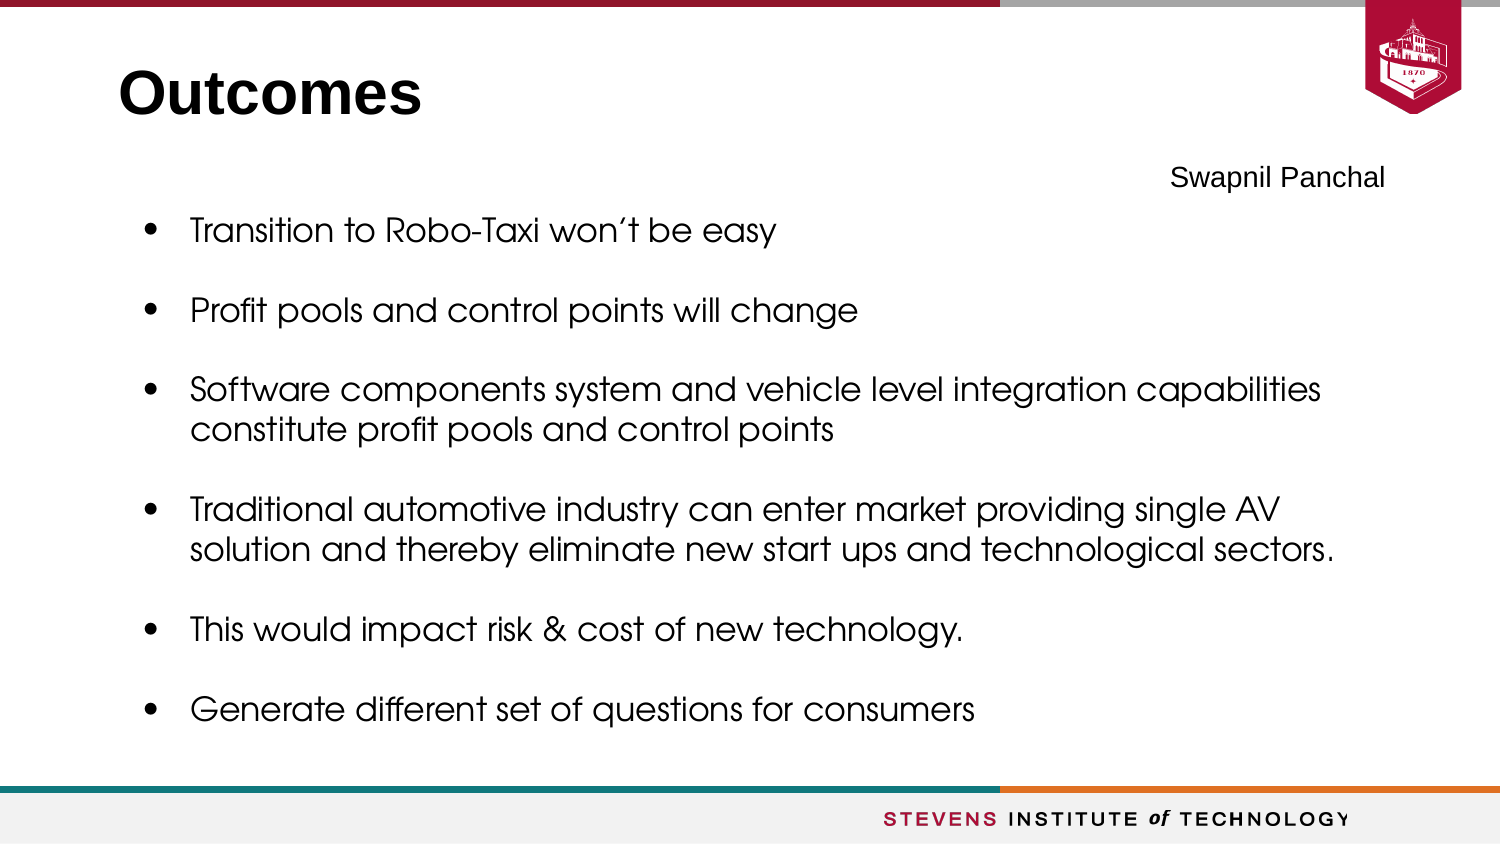

# Outcomes
Swapnil Panchal
Transition to Robo-Taxi won’t be easy

Profit pools and control points will change

Software components system and vehicle level integration capabilities constitute profit pools and control points

Traditional automotive industry can enter market providing single AV solution and thereby eliminate new start ups and technological sectors.

This would impact risk & cost of new technology.

Generate different set of questions for consumers